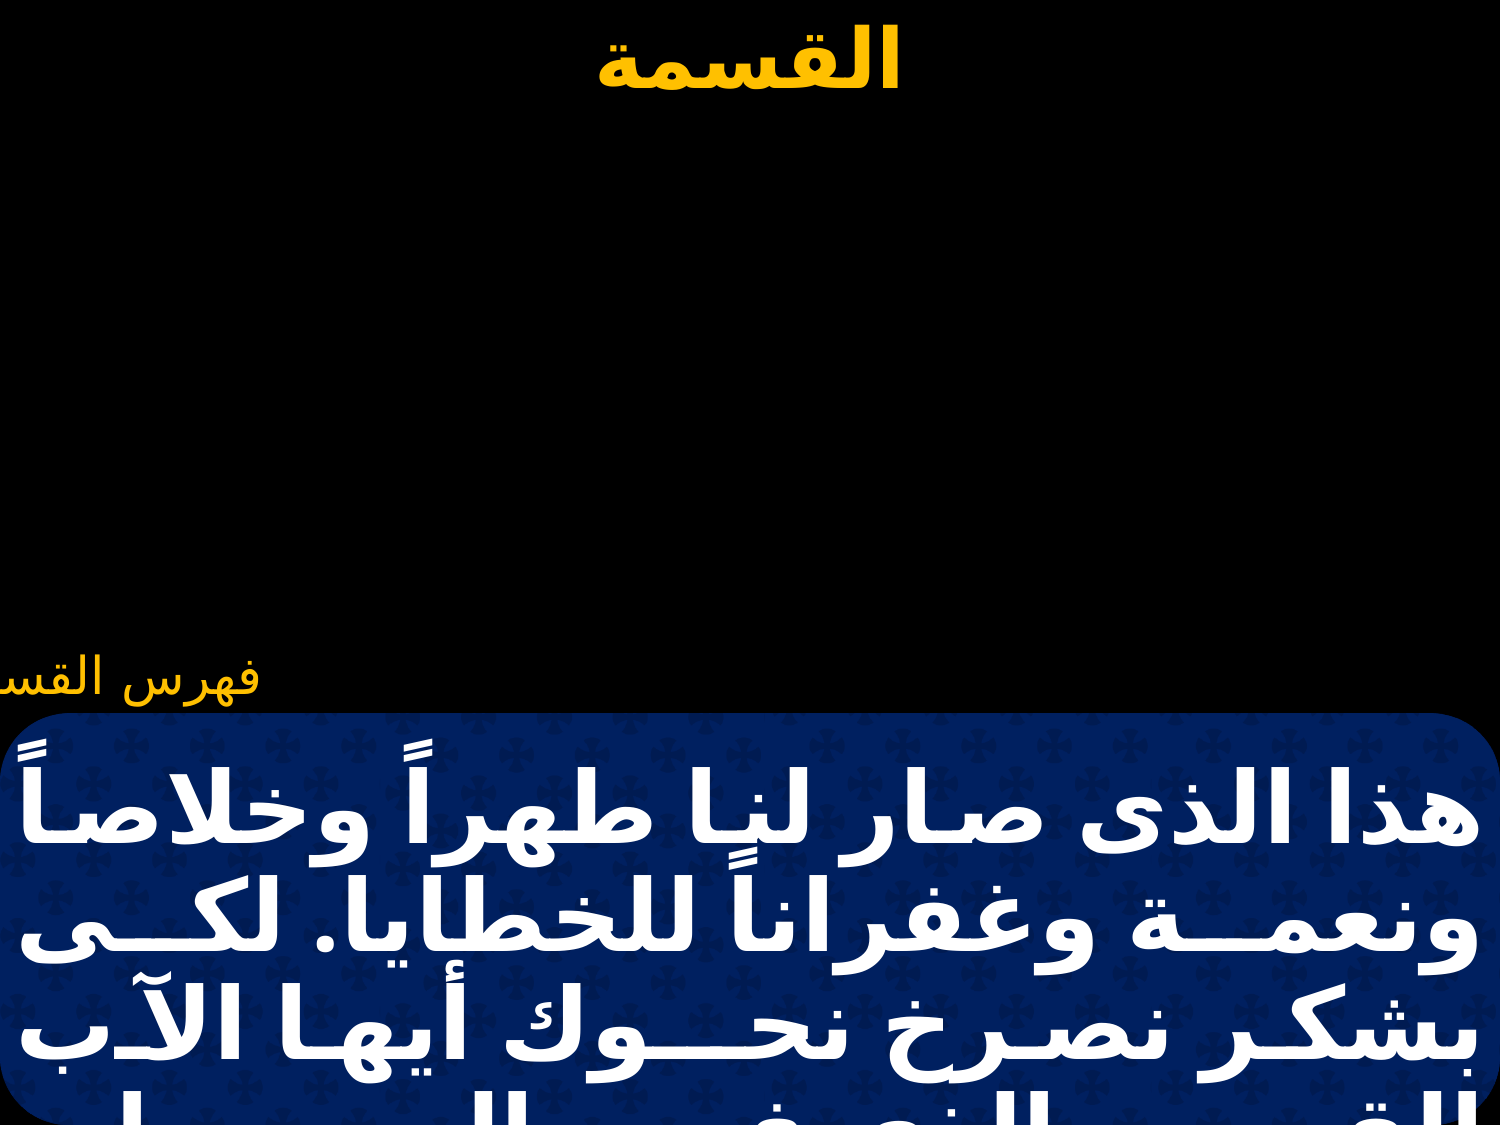

#
هذا الذى صار لنا طهراً وخلاصاً ونعمة وغفراناً للخطايا. لكى بشكر نصرخ نحــوك أيها الآب القدوس الذى فى السموات ونقول